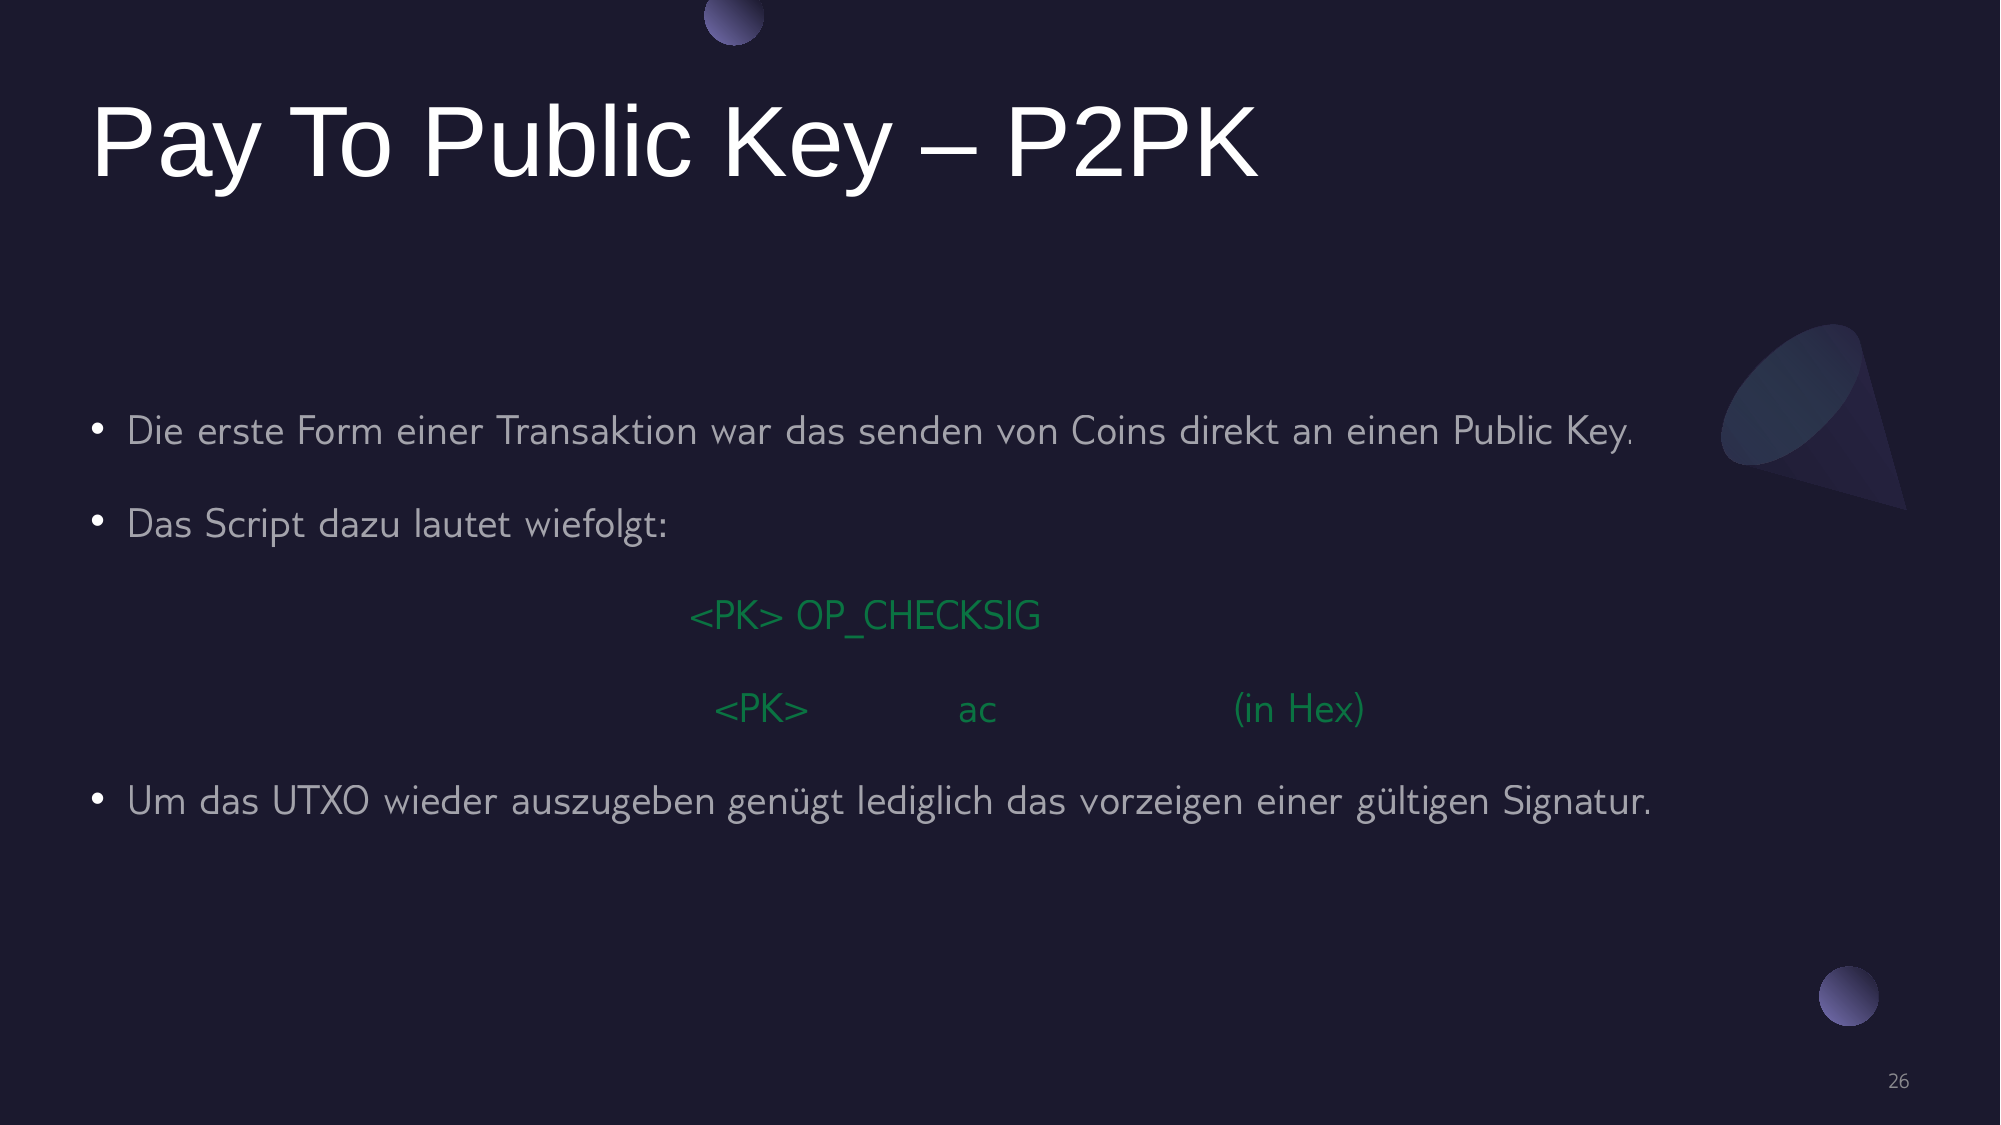

# Pay To Public Key – P2PK

Die erste Form einer Transaktion war das senden von Coins direkt an einen Public Key.
Das Script dazu lautet wiefolgt:
	 			<PK> OP_CHECKSIG
	    	                          <PK>            ac                   (in Hex)
Um das UTXO wieder auszugeben genügt lediglich das vorzeigen einer gültigen Signatur.
26